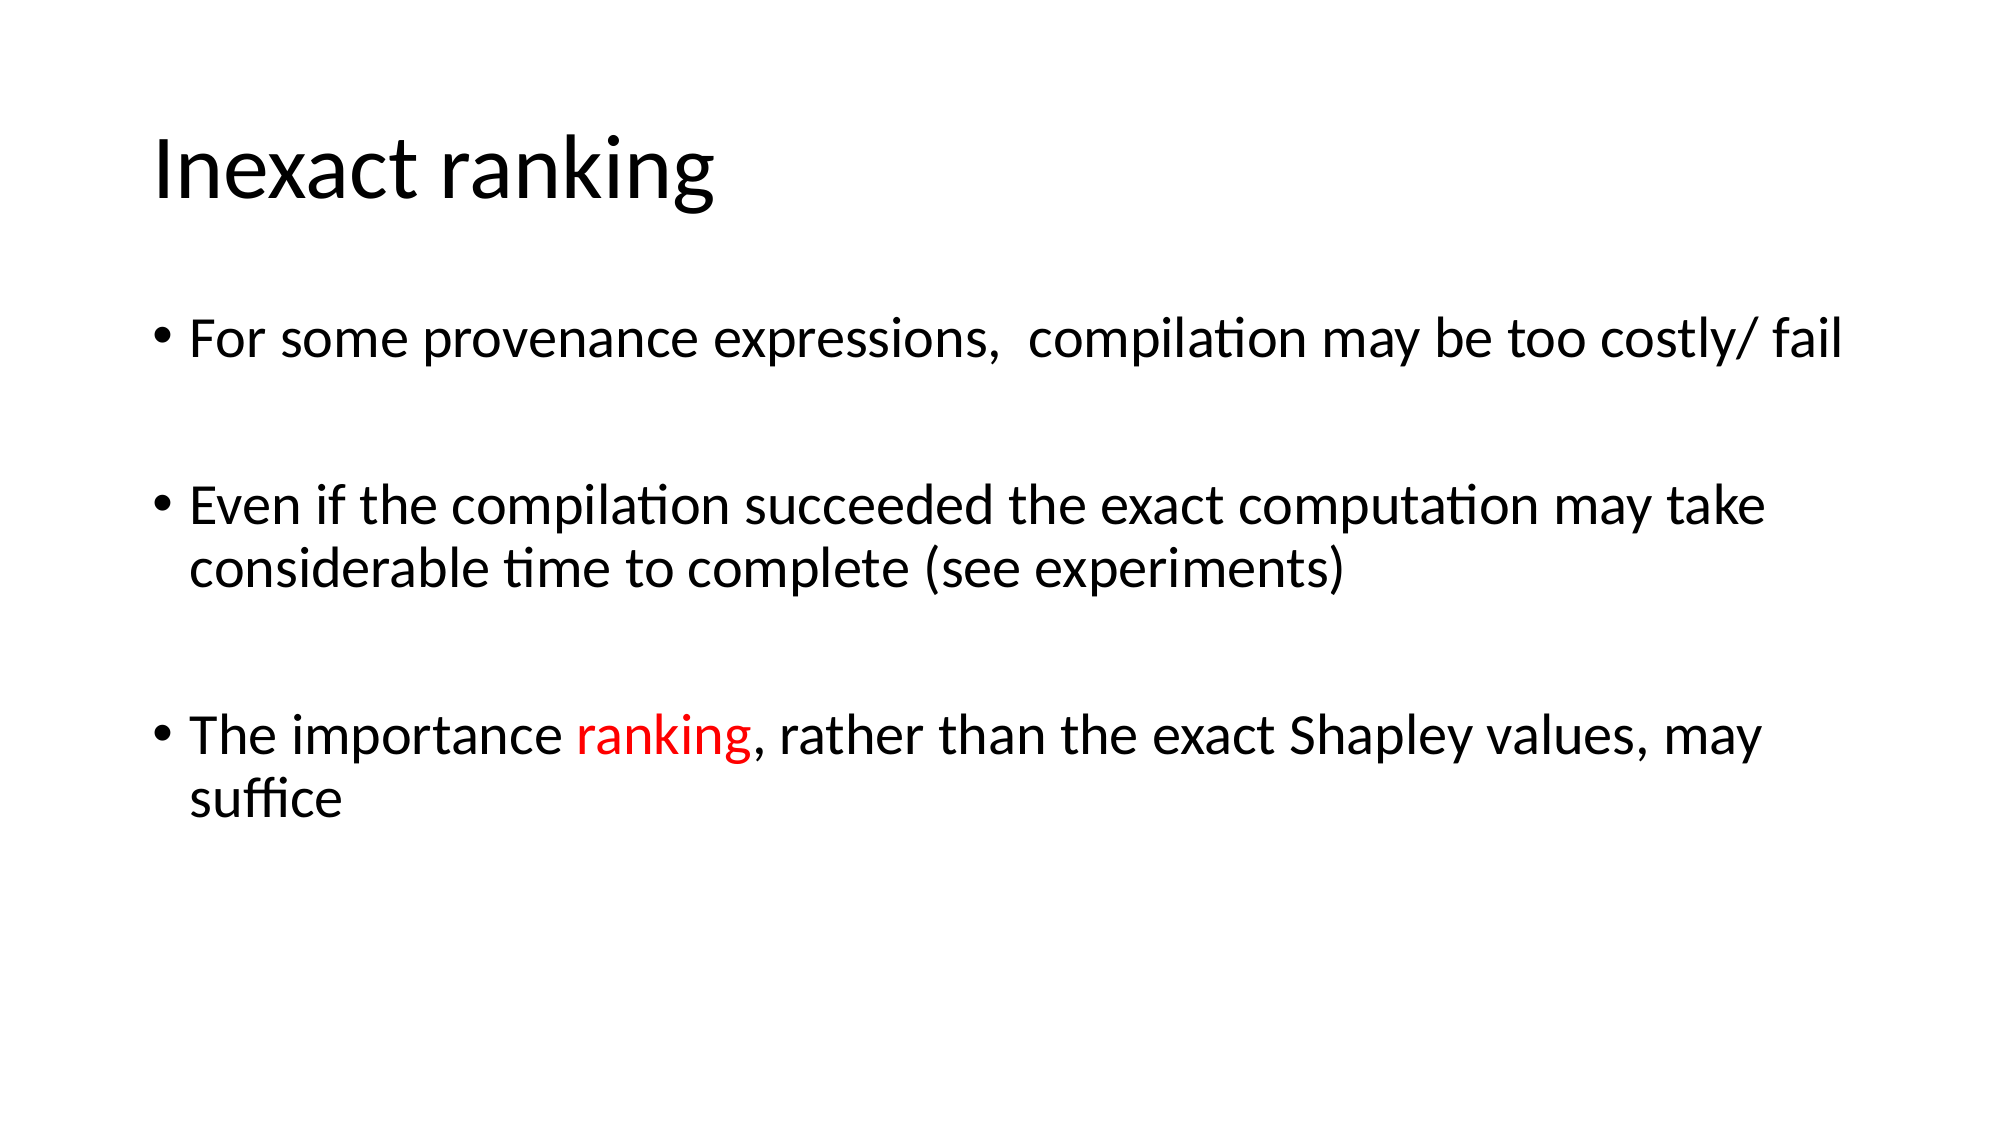

# Inexact ranking
For some provenance expressions,  compilation may be too costly/ fail

Even if the compilation succeeded the exact computation may take considerable time to complete (see experiments)

The importance ranking, rather than the exact Shapley values, may suffice